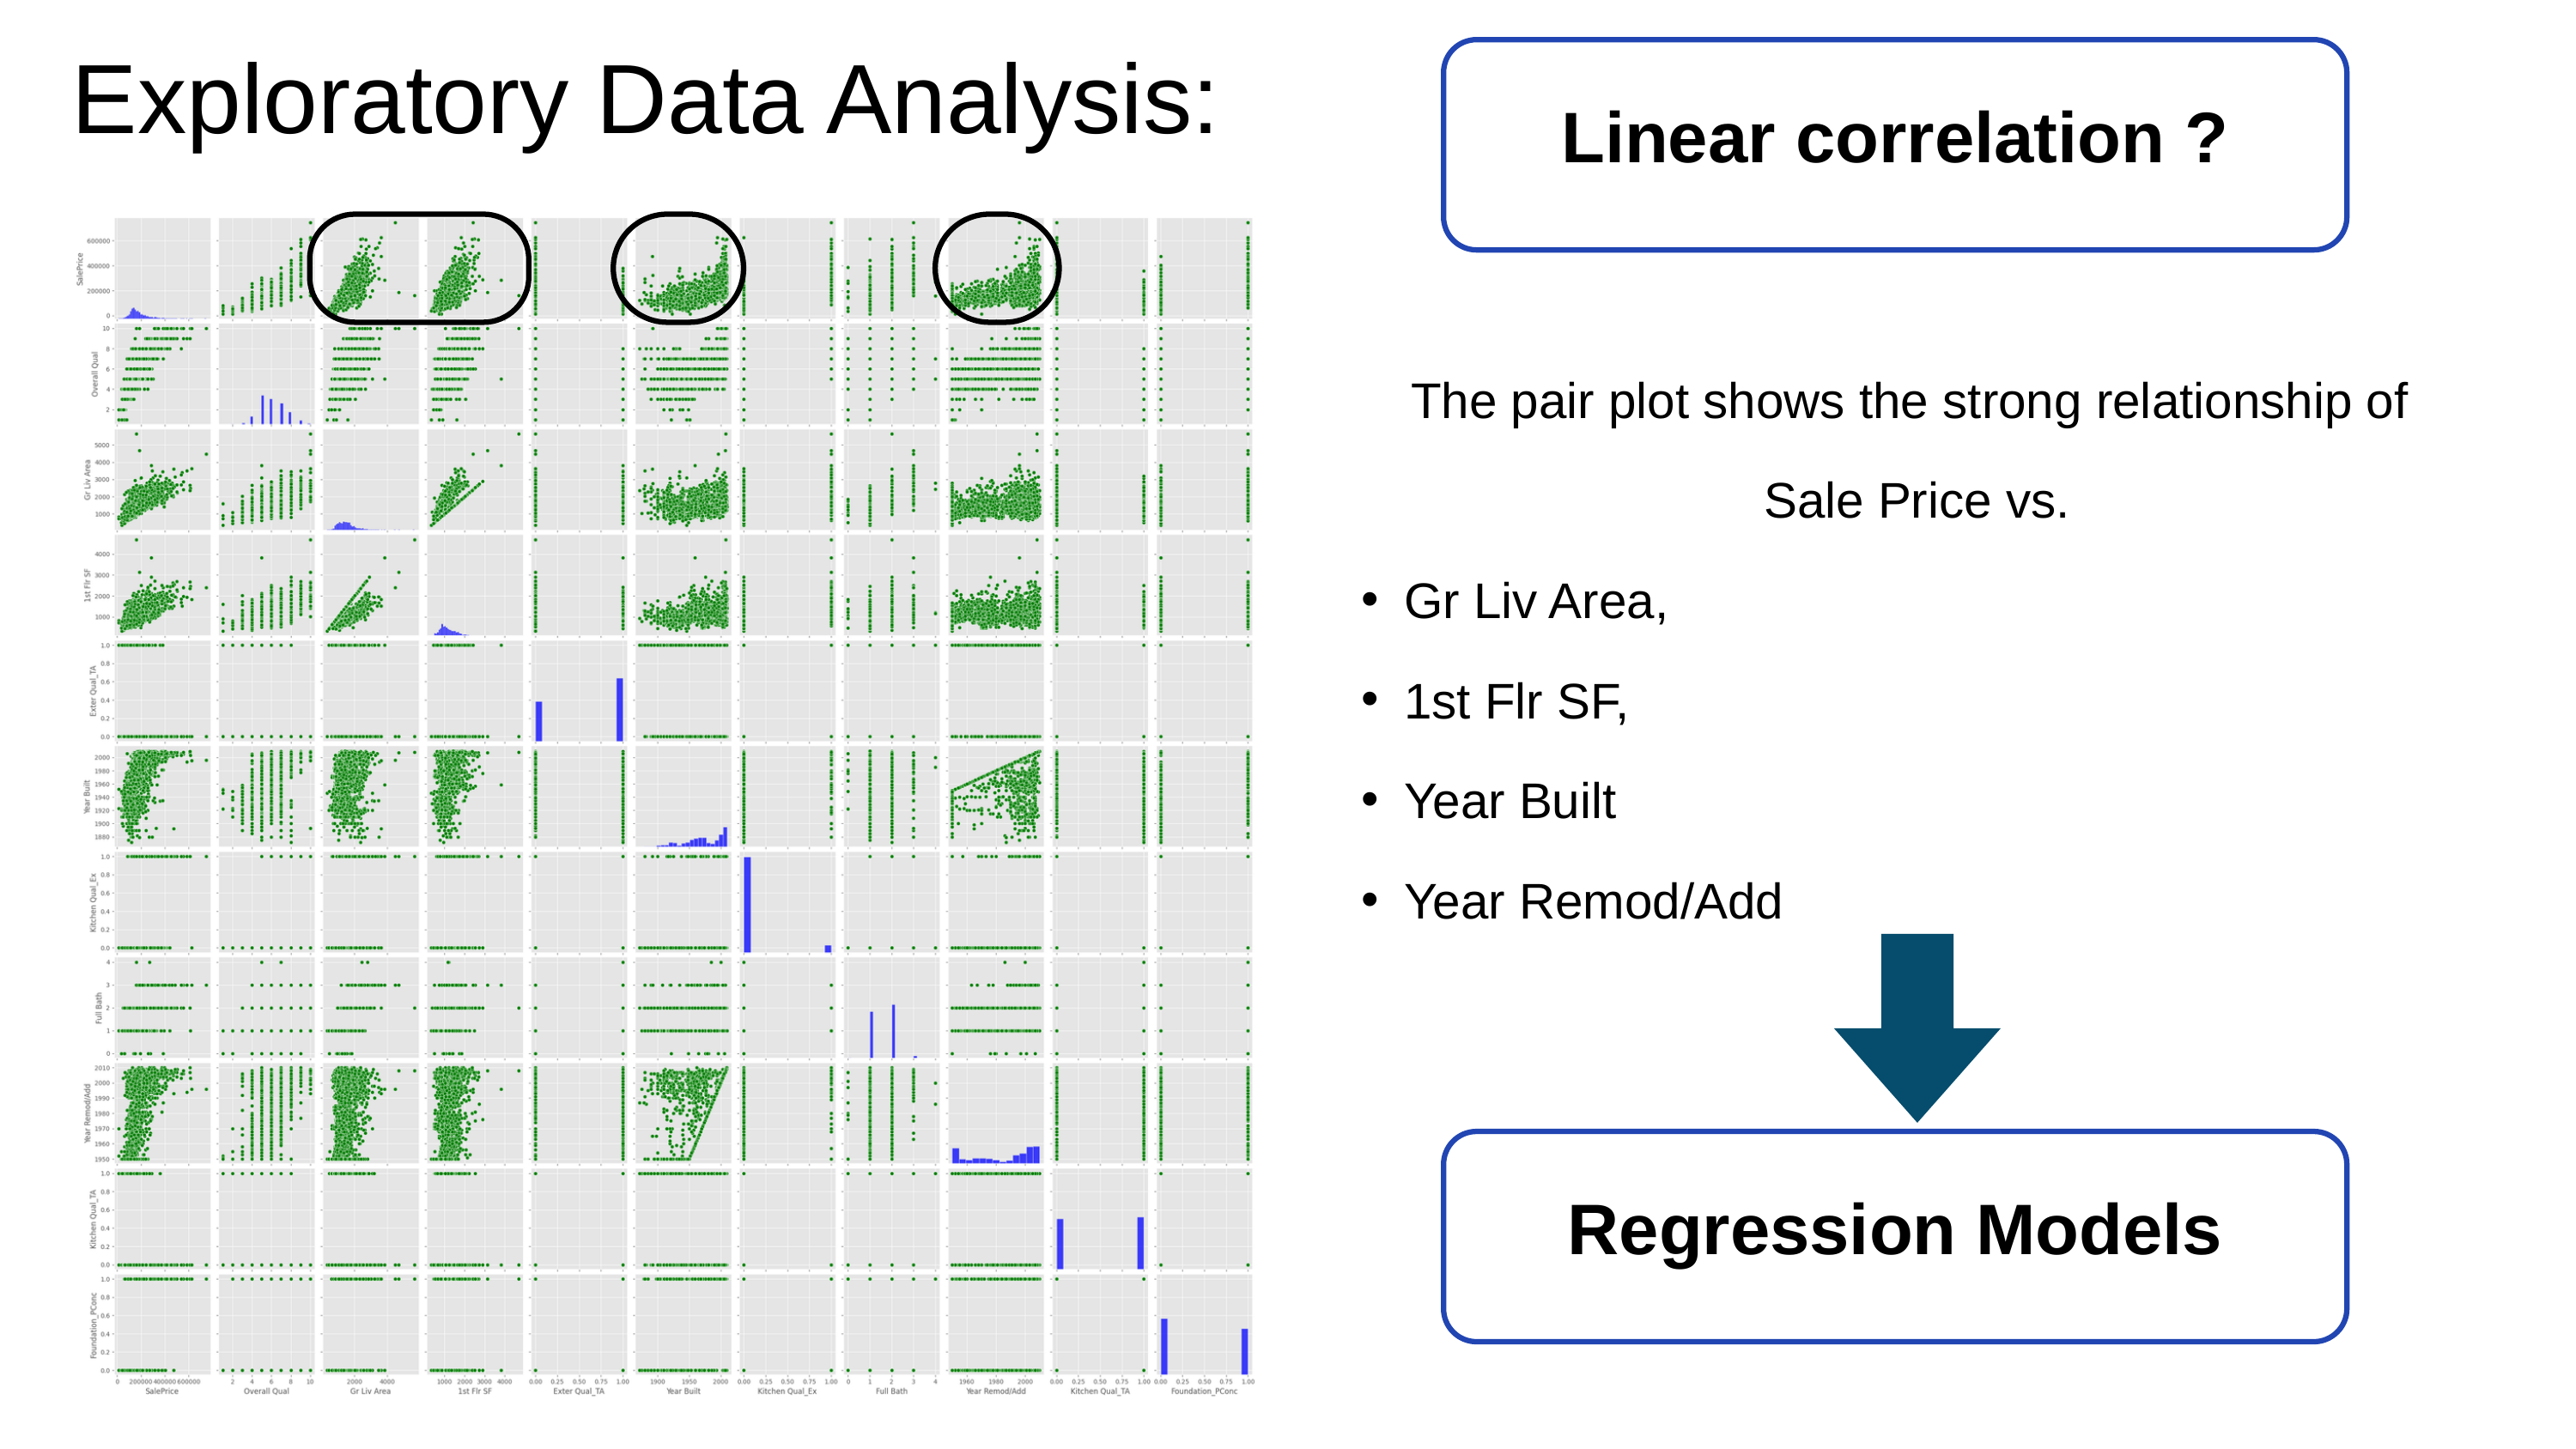

Linear correlation ?
Exploratory Data Analysis:

The pair plot shows the strong relationship of
Sale Price vs.
Gr Liv Area,
1st Flr SF,
Year Built
Year Remod/Add

Regression Models